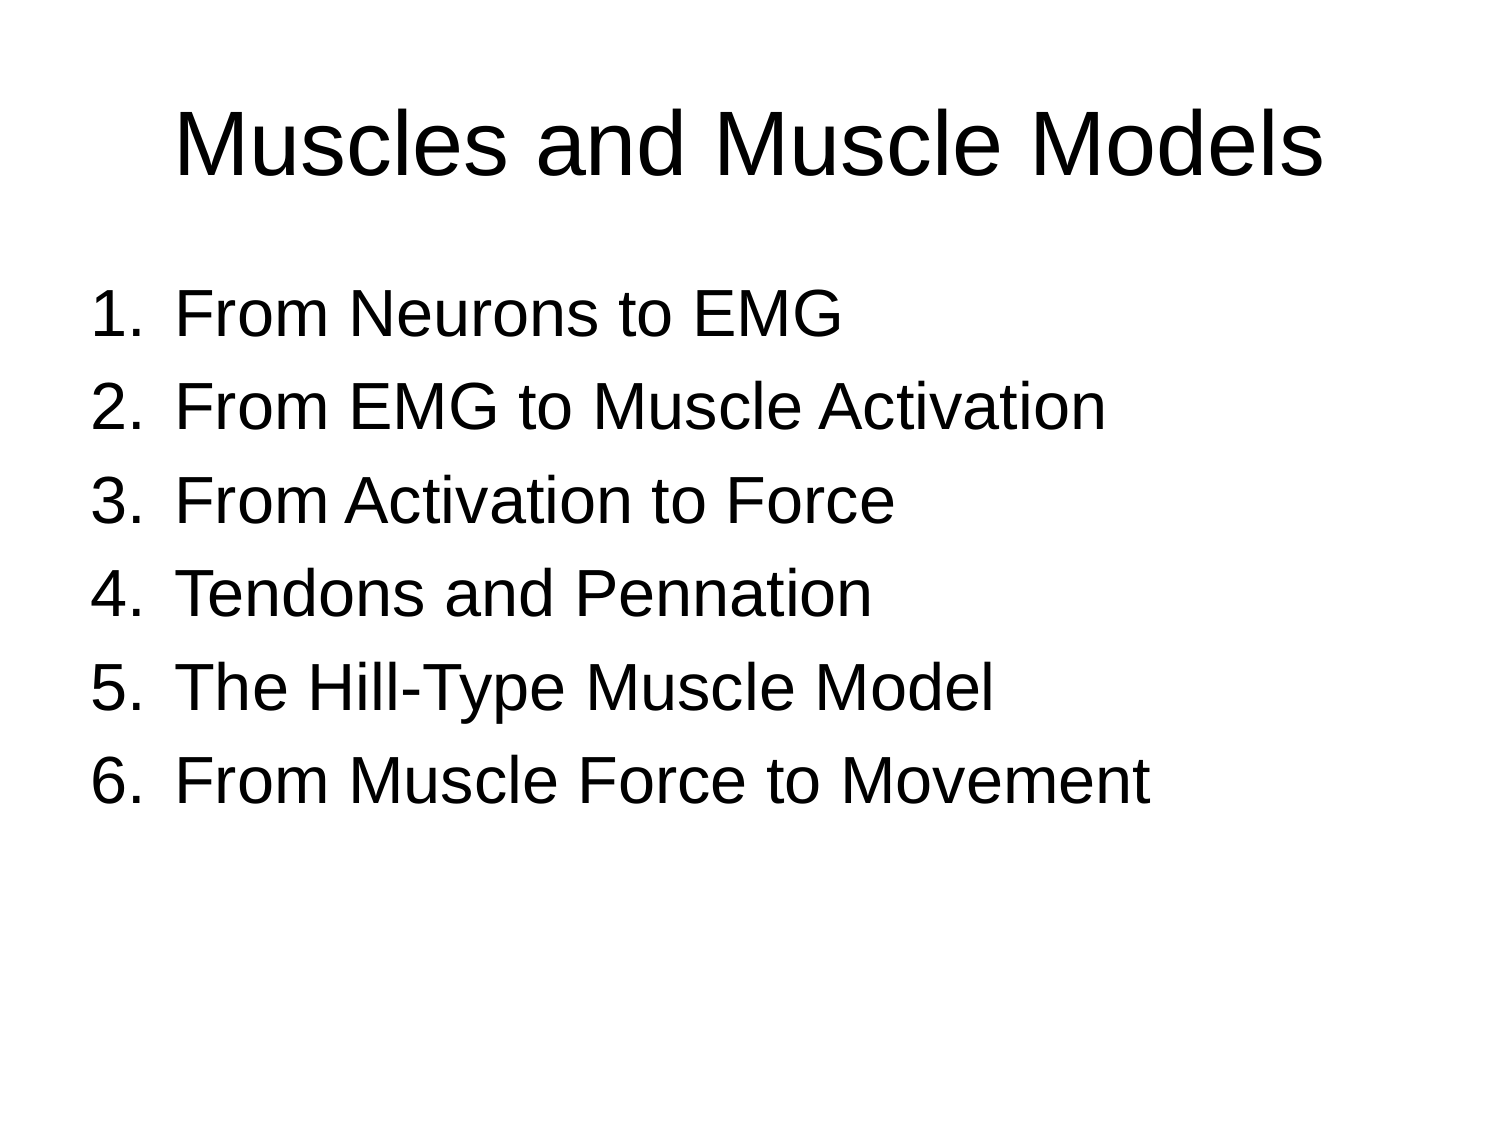

# Muscles and Muscle Models
From Neurons to EMG
From EMG to Muscle Activation
From Activation to Force
Tendons and Pennation
The Hill-Type Muscle Model
From Muscle Force to Movement